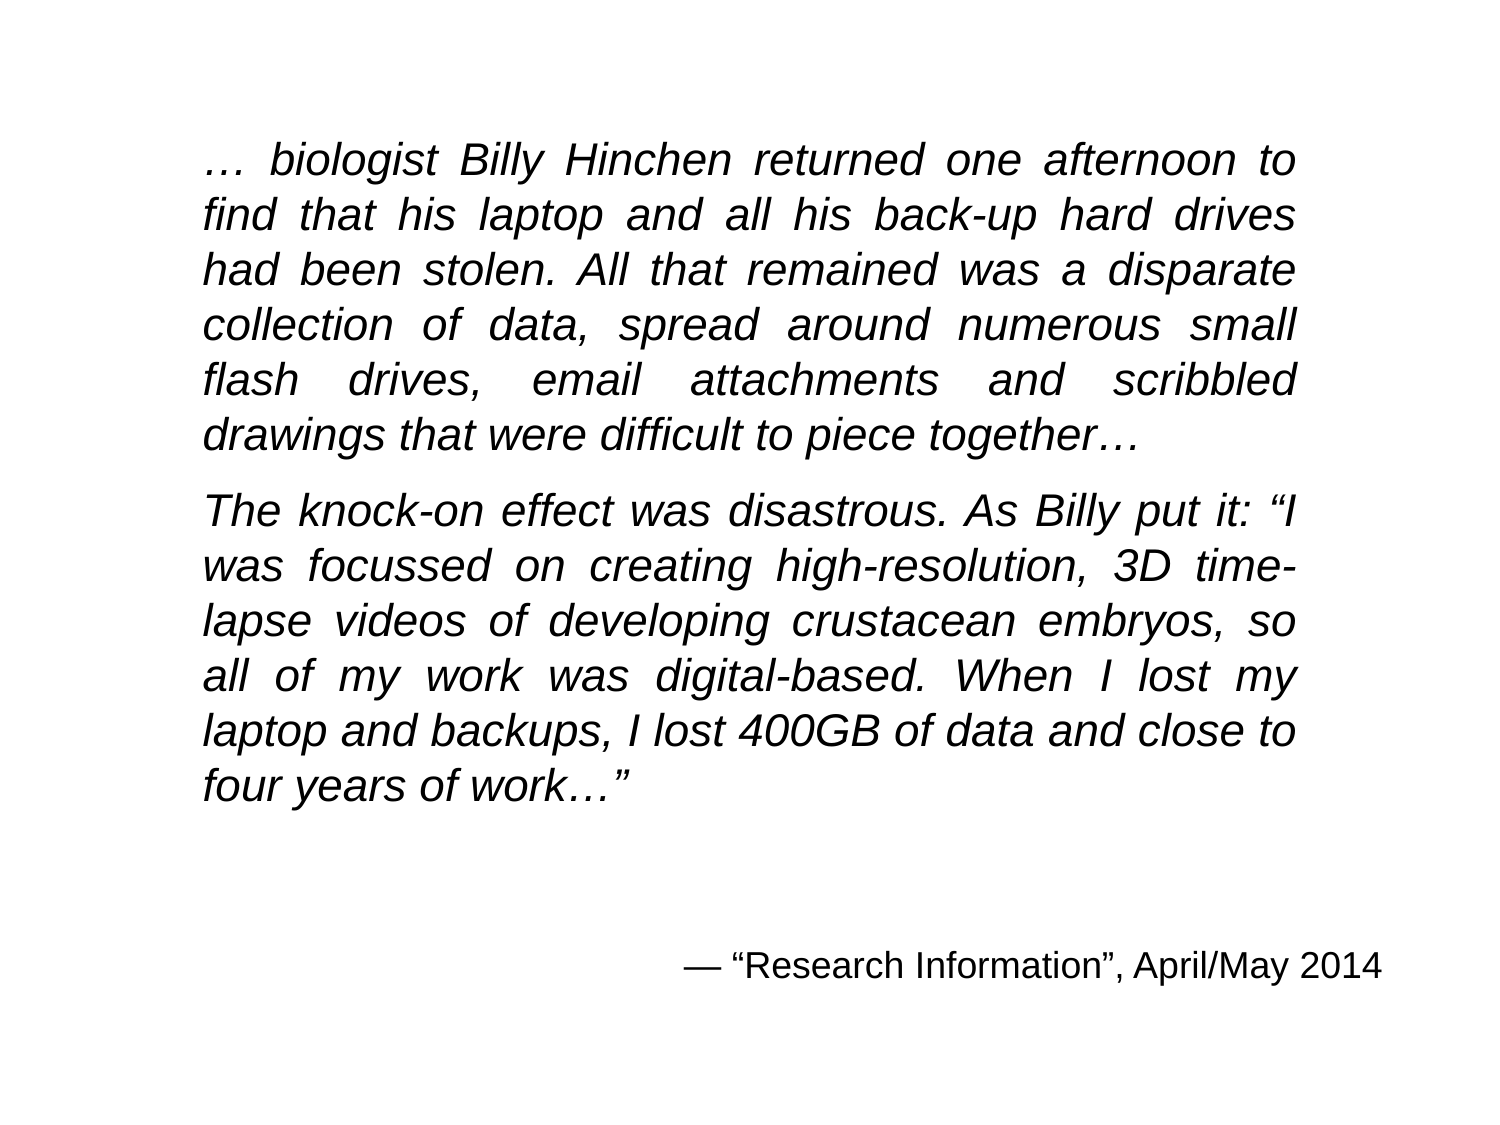

… biologist Billy Hinchen returned one afternoon to find that his laptop and all his back-up hard drives had been stolen. All that remained was a disparate collection of data, spread around numerous small flash drives, email attachments and scribbled drawings that were difficult to piece together…
The knock-on effect was disastrous. As Billy put it: “I was focussed on creating high-resolution, 3D time-lapse videos of developing crustacean embryos, so all of my work was digital-based. When I lost my laptop and backups, I lost 400GB of data and close to four years of work…”

3
— “Research Information”, April/May 2014